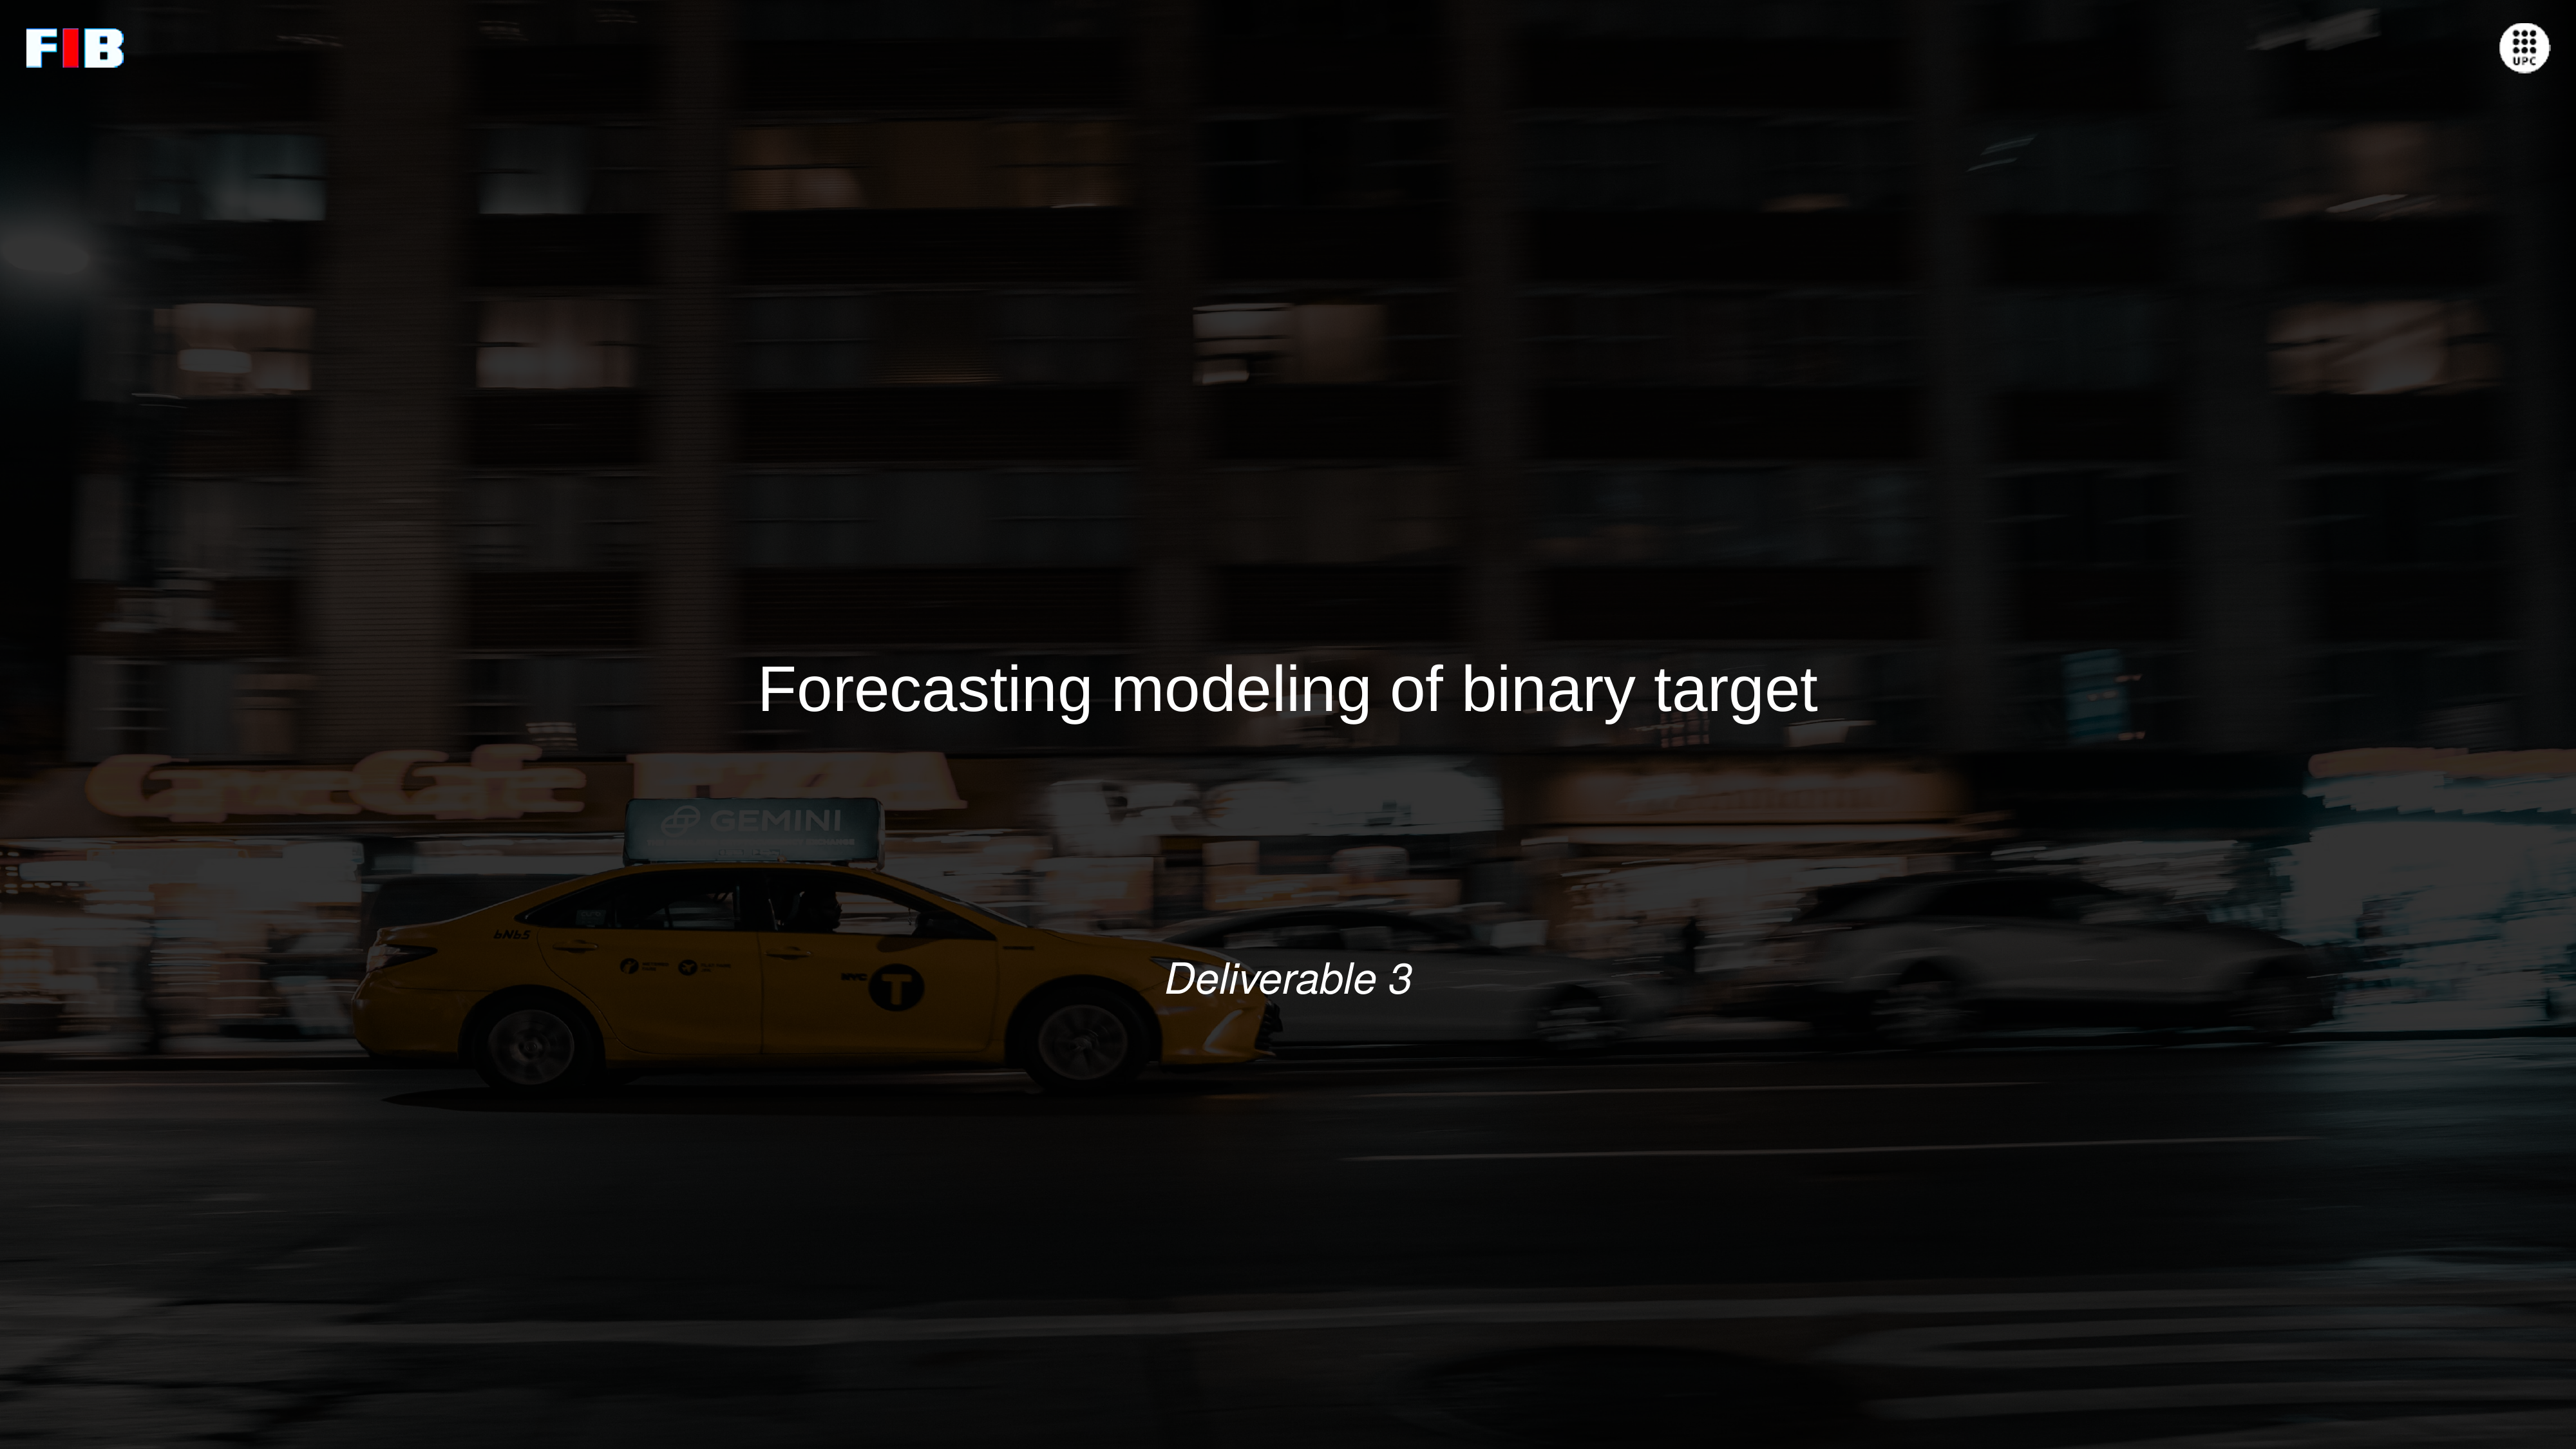

Forecasting modeling of binary target
Deliverable 3